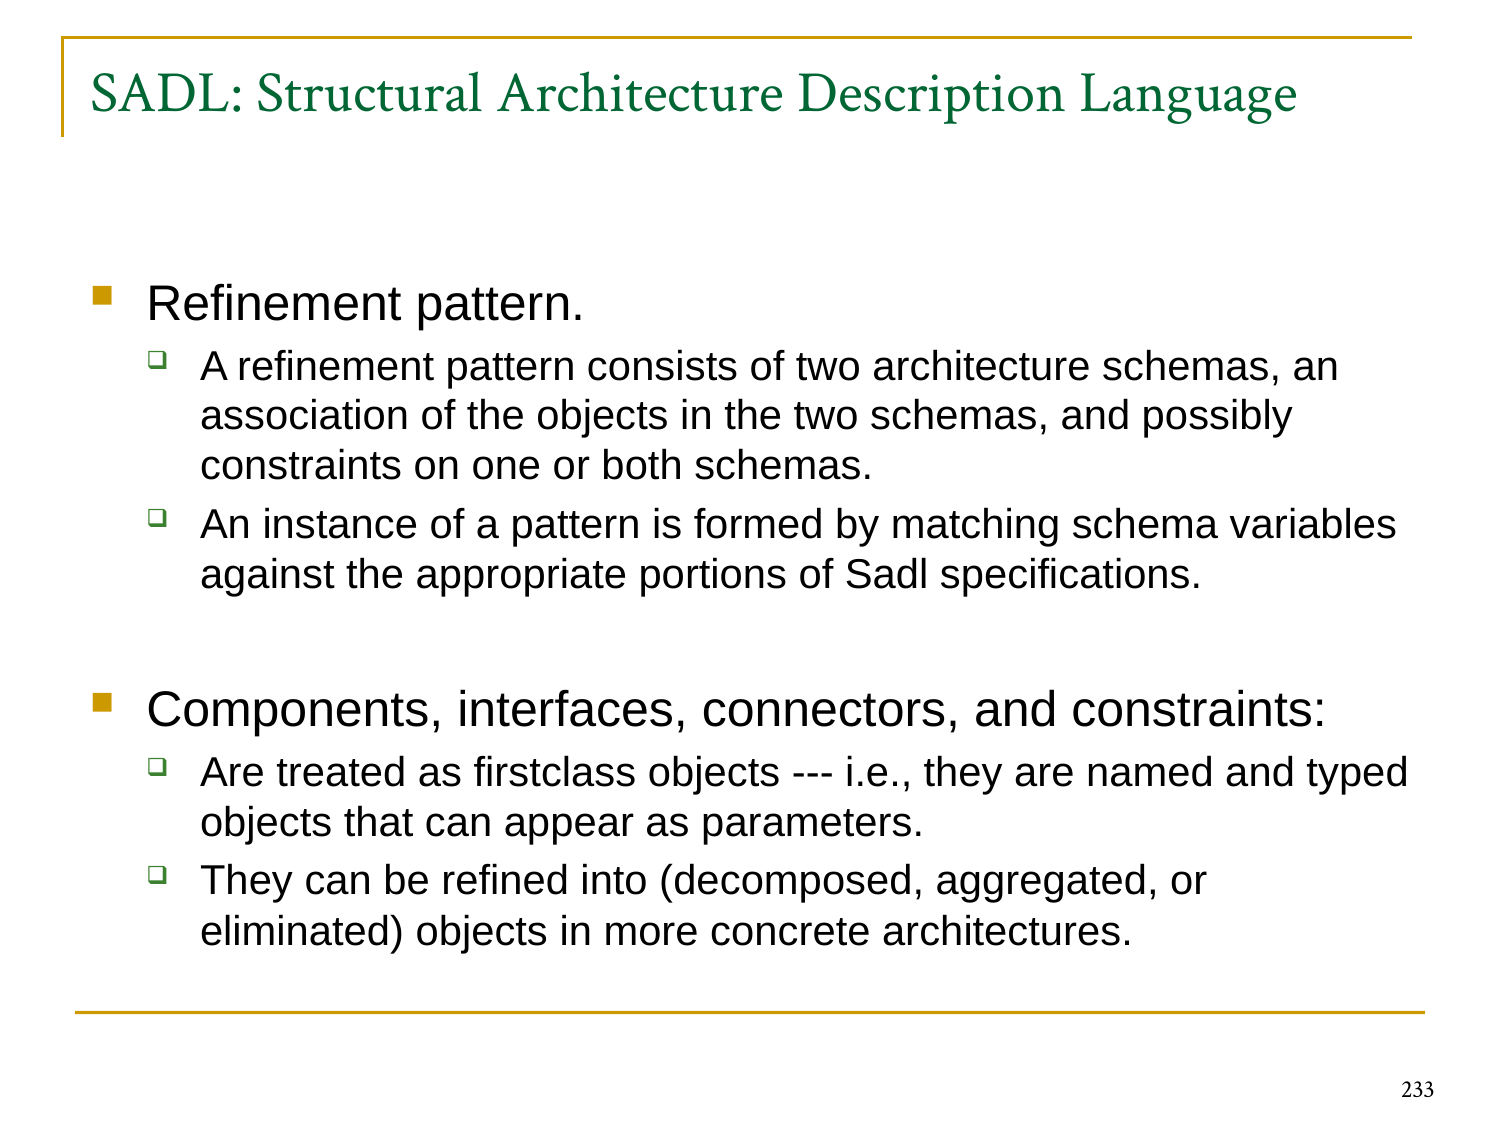

# SADL: Structural Architecture Description Language
Refinement pattern.
A refinement pattern consists of two architecture schemas, an association of the objects in the two schemas, and possibly constraints on one or both schemas.
An instance of a pattern is formed by matching schema variables against the appropriate portions of Sadl specifications.

Components, interfaces, connectors, and constraints:
Are treated as first­class objects --- i.e., they are named and typed objects that can appear as parameters.
They can be refined into (decomposed, aggregated, or eliminated) objects in more concrete architectures.
233